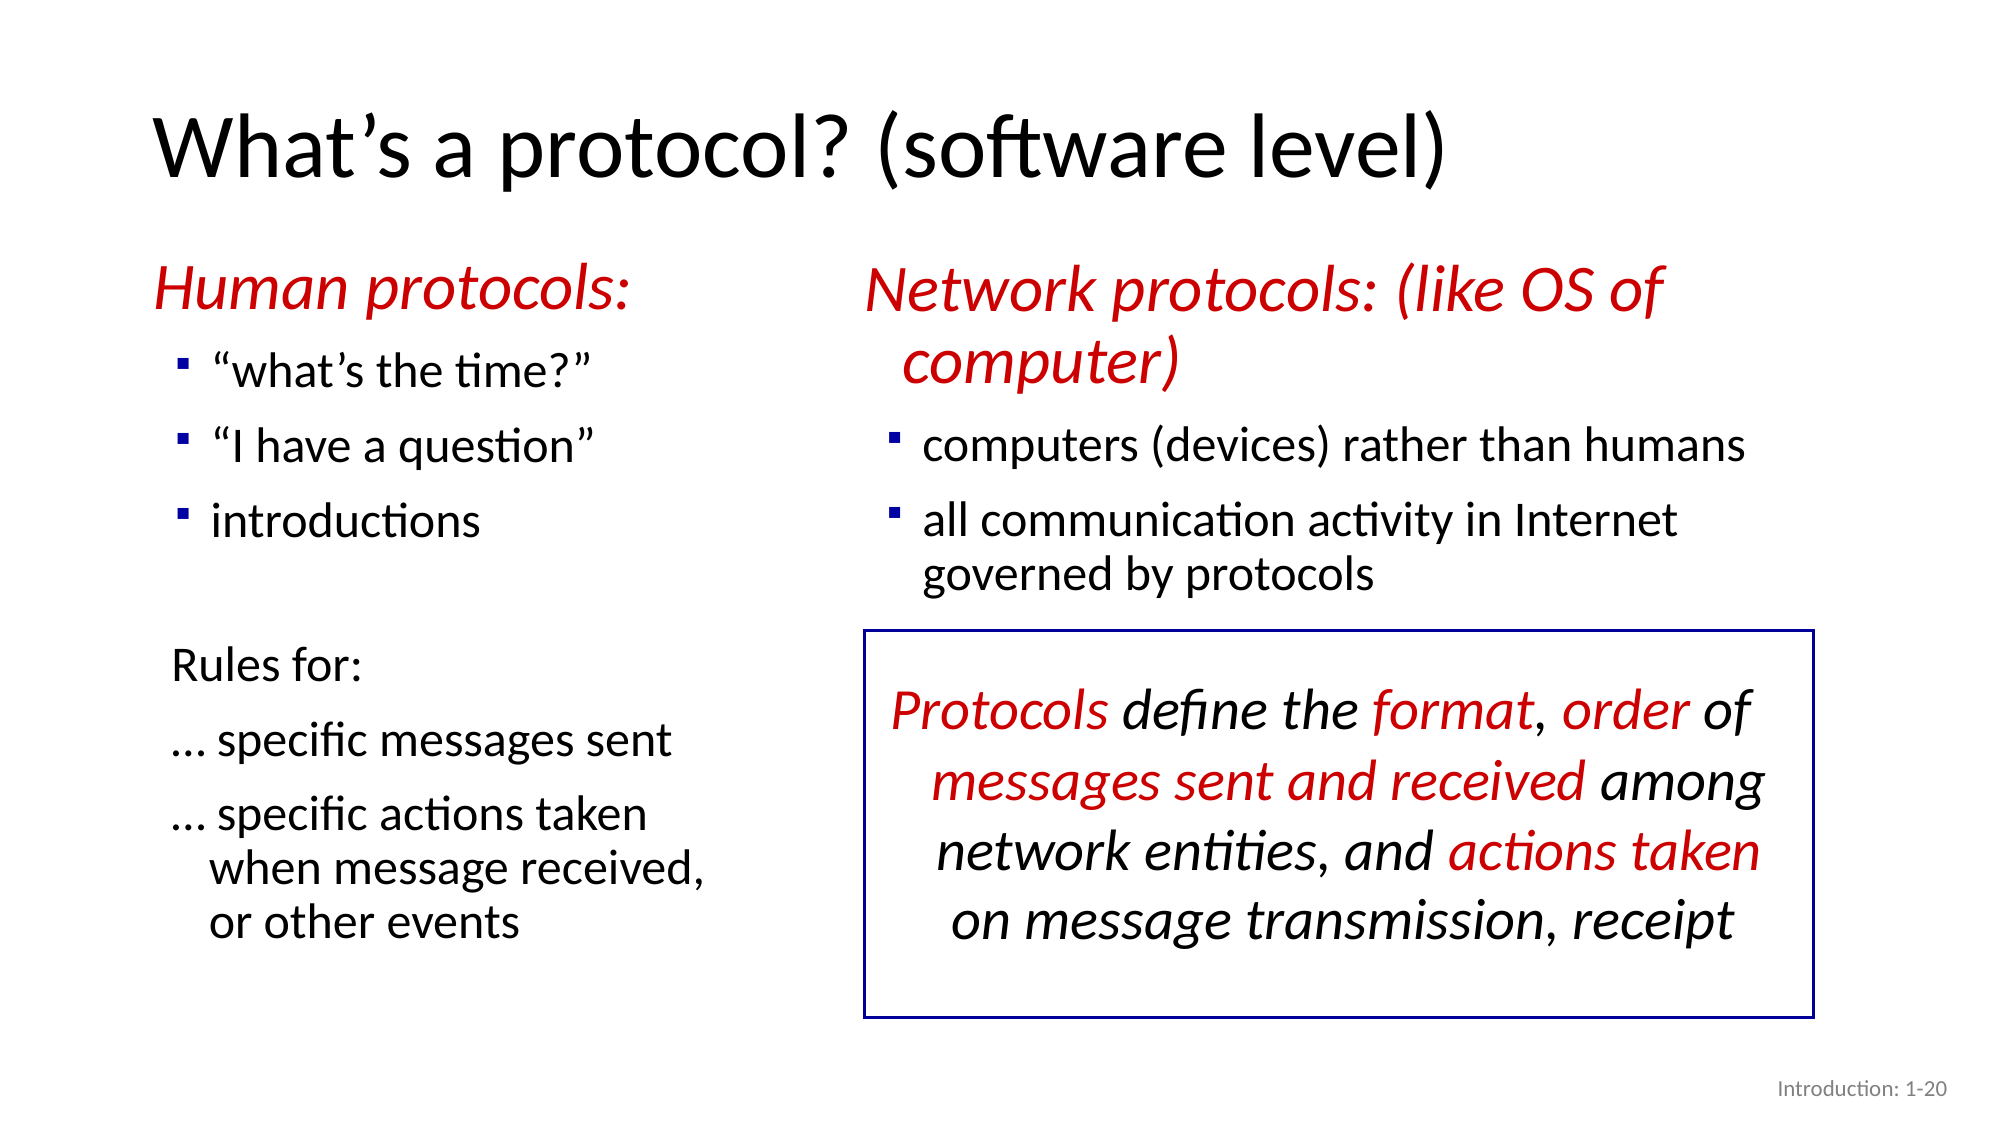

# What’s a protocol? (software level)
Human protocols:
“what’s the time?”
“I have a question”
introductions
Network protocols: (like OS of computer)
computers (devices) rather than humans
all communication activity in Internet governed by protocols
Rules for:
… specific messages sent
… specific actions taken when message received, or other events

Protocols define the format, order of messages sent and received among network entities, and actions taken on message transmission, receipt
Introduction: 1-20